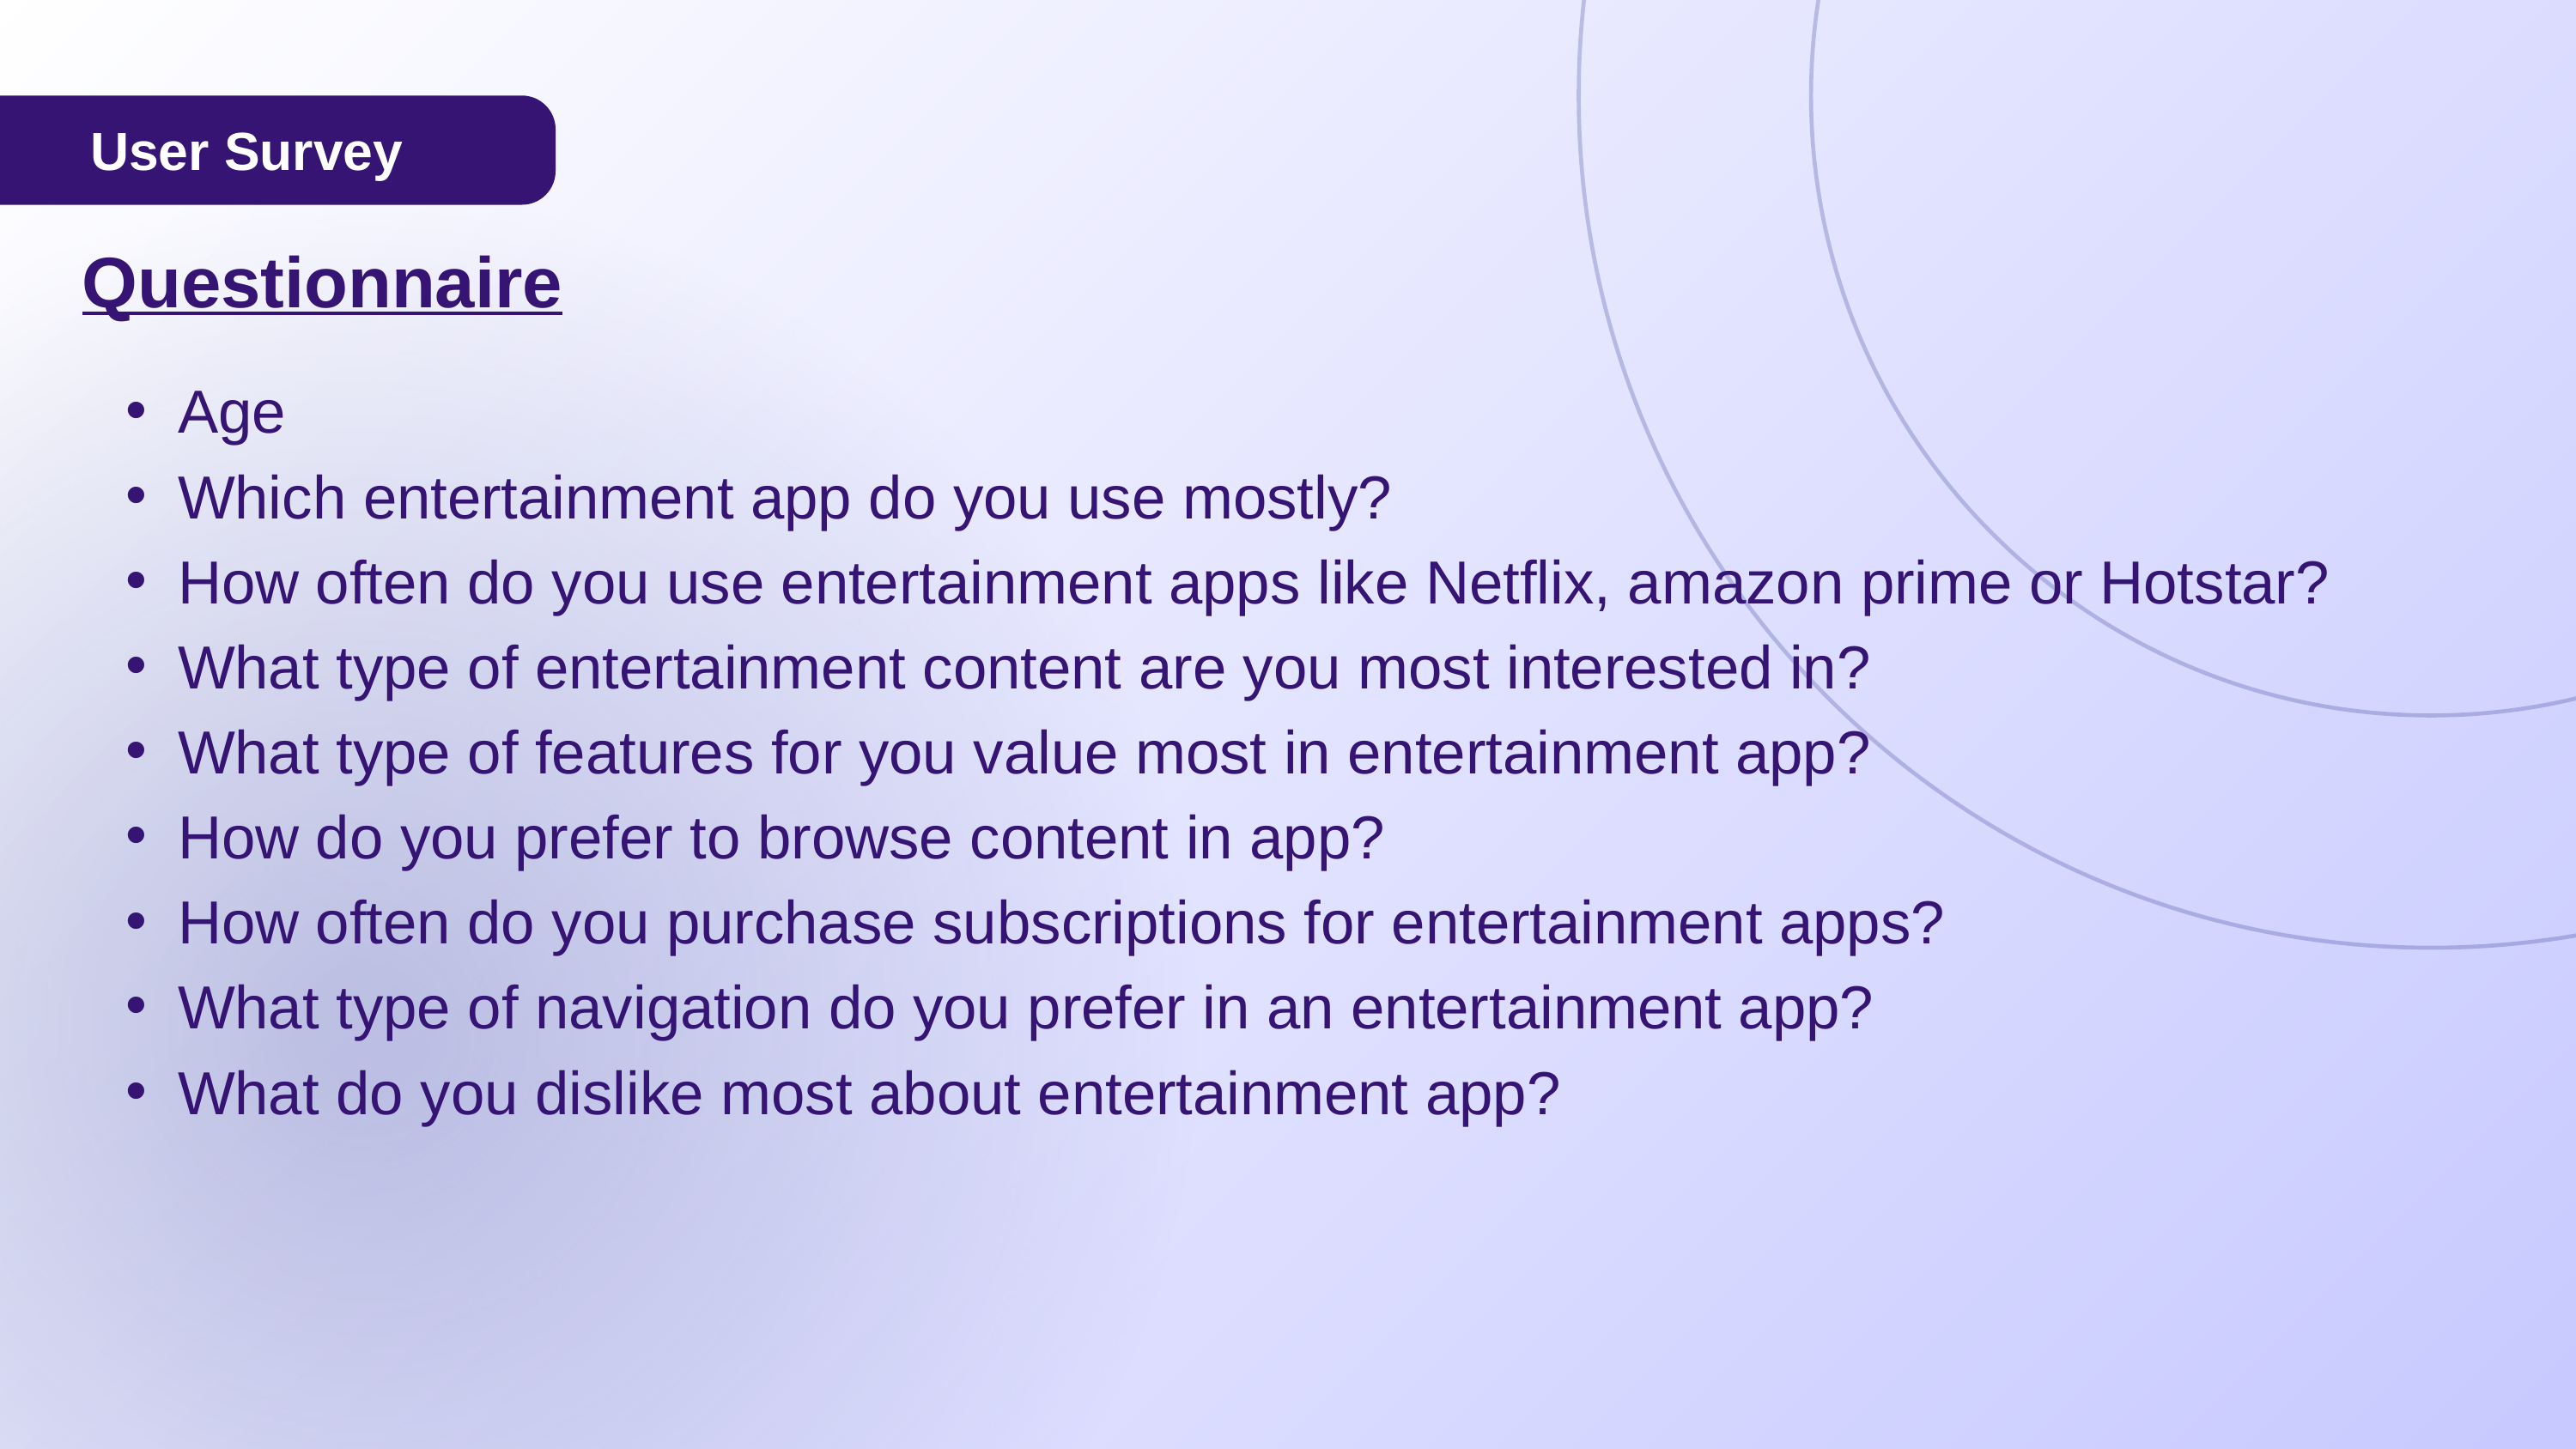

User Survey

Questionnaire
Age
Which entertainment app do you use mostly?
How often do you use entertainment apps like Netflix, amazon prime or Hotstar?
What type of entertainment content are you most interested in?
What type of features for you value most in entertainment app?
How do you prefer to browse content in app?
How often do you purchase subscriptions for entertainment apps?
What type of navigation do you prefer in an entertainment app?
What do you dislike most about entertainment app?